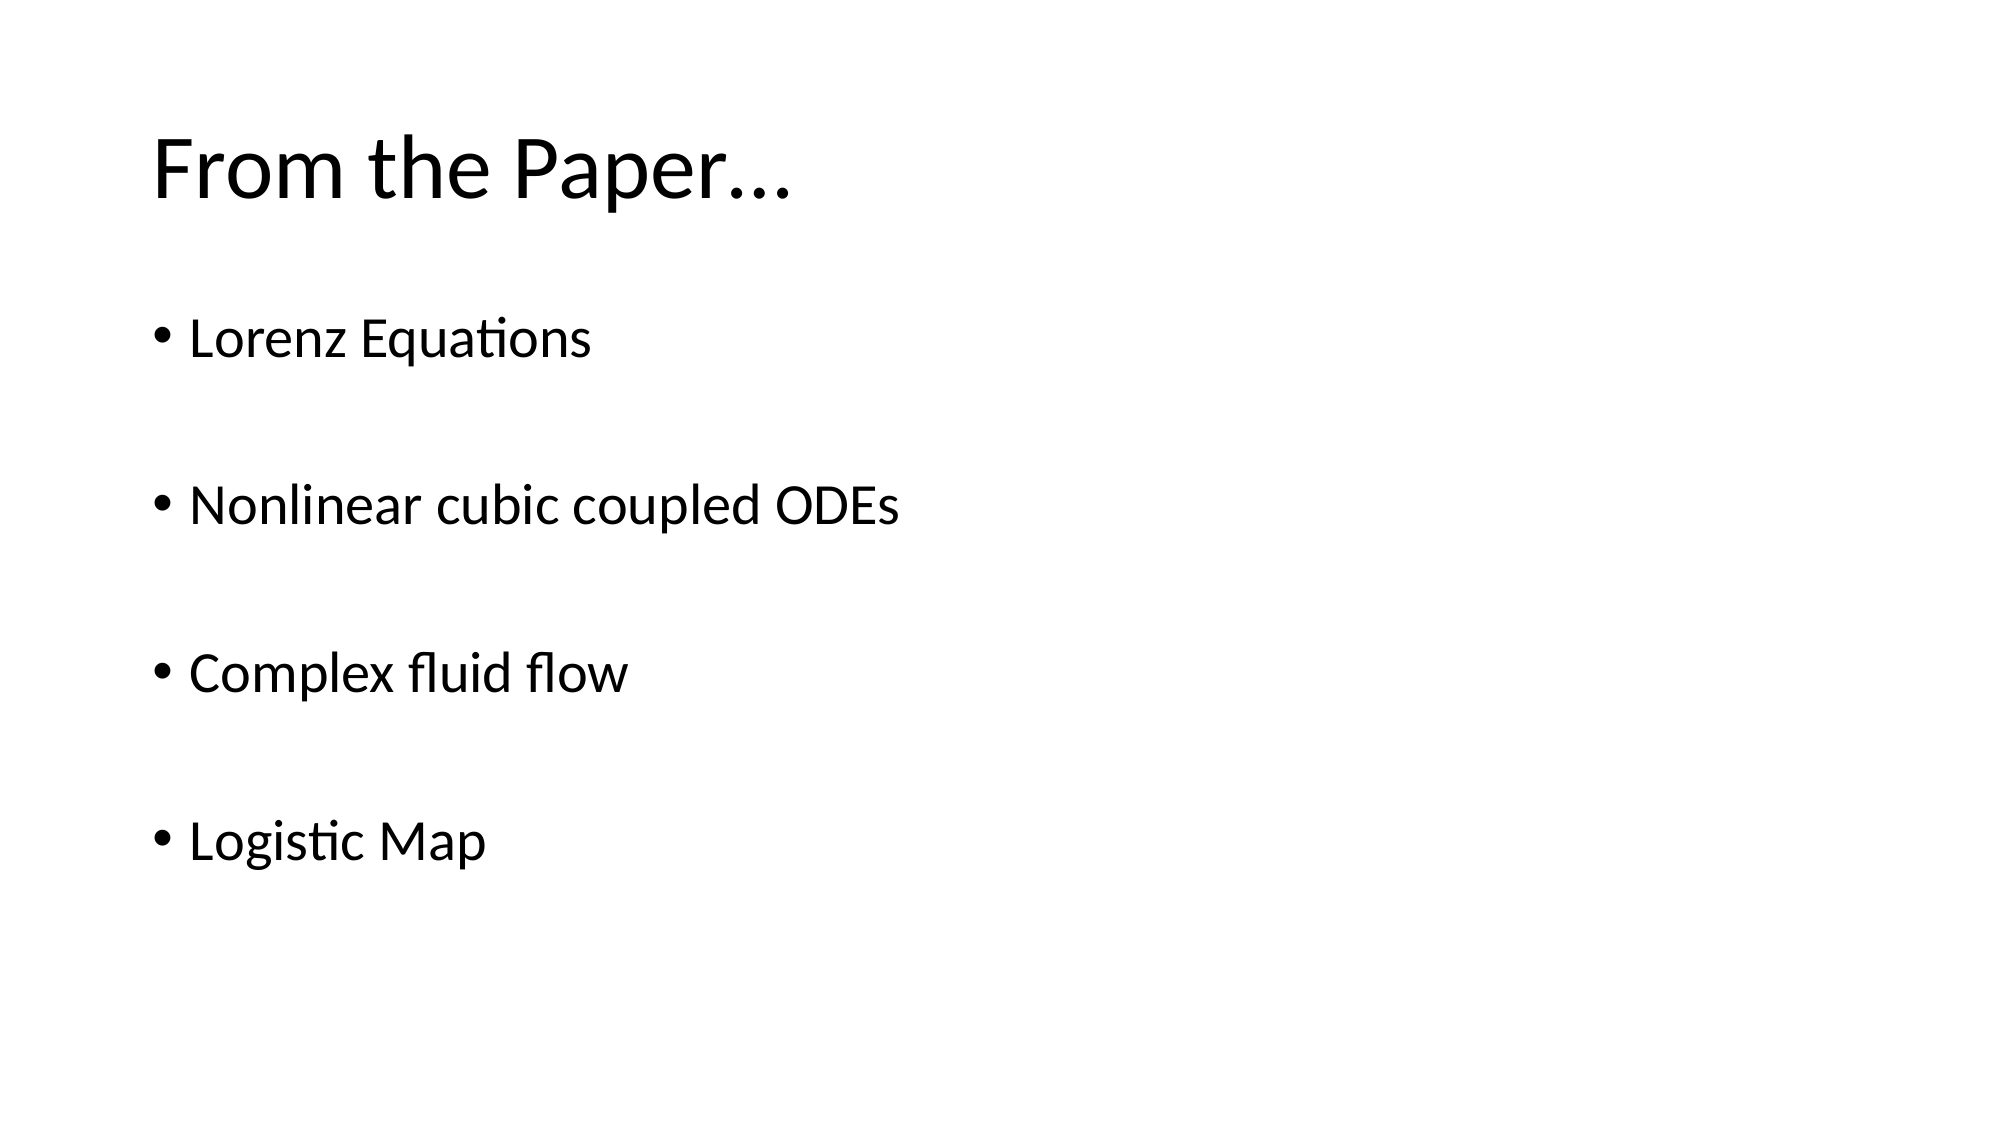

# From the Paper…
Lorenz Equations

Nonlinear cubic coupled ODEs

Complex fluid flow

Logistic Map